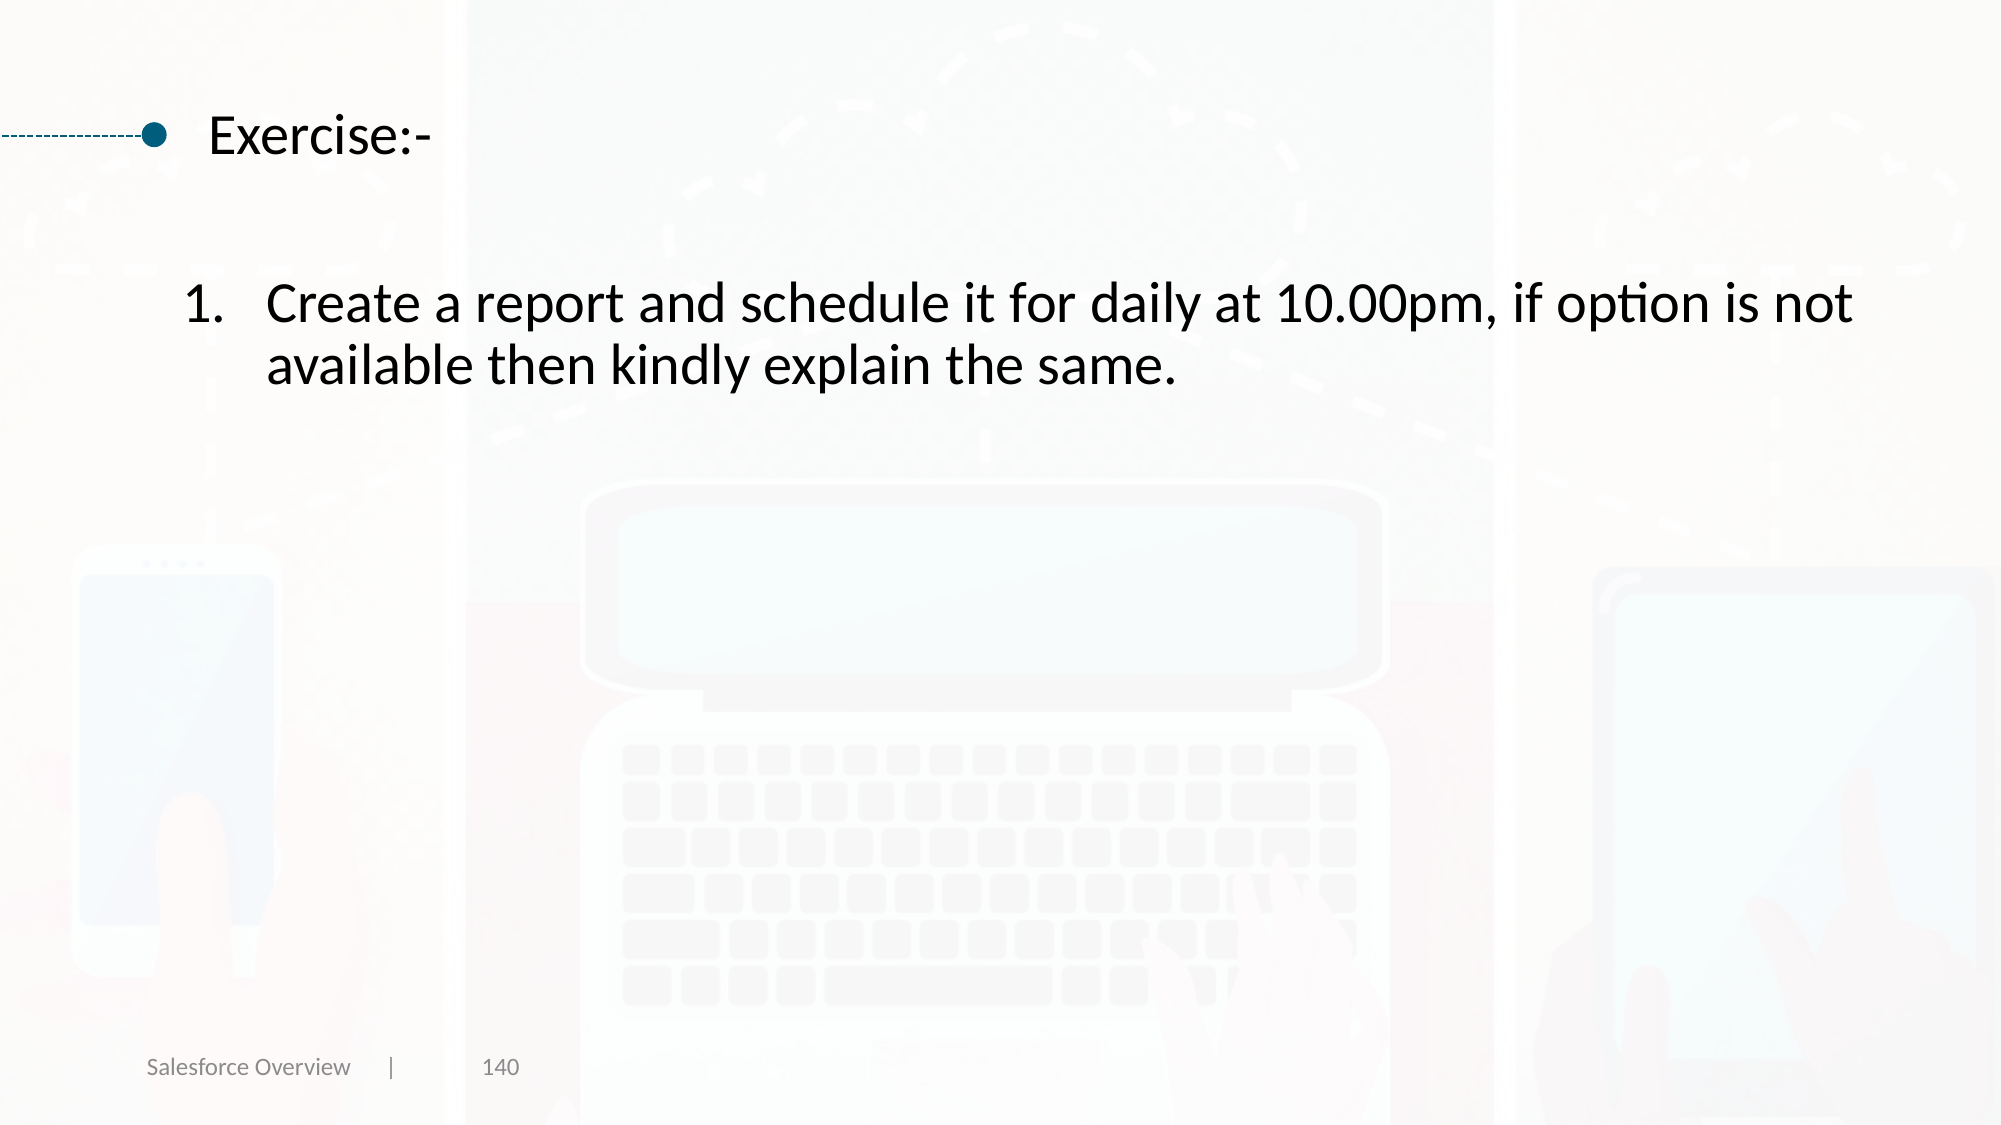

Exercise:-

Create a report and schedule it for daily at 10.00pm, if option is not available then kindly explain the same.
Salesforce Overview      |
140